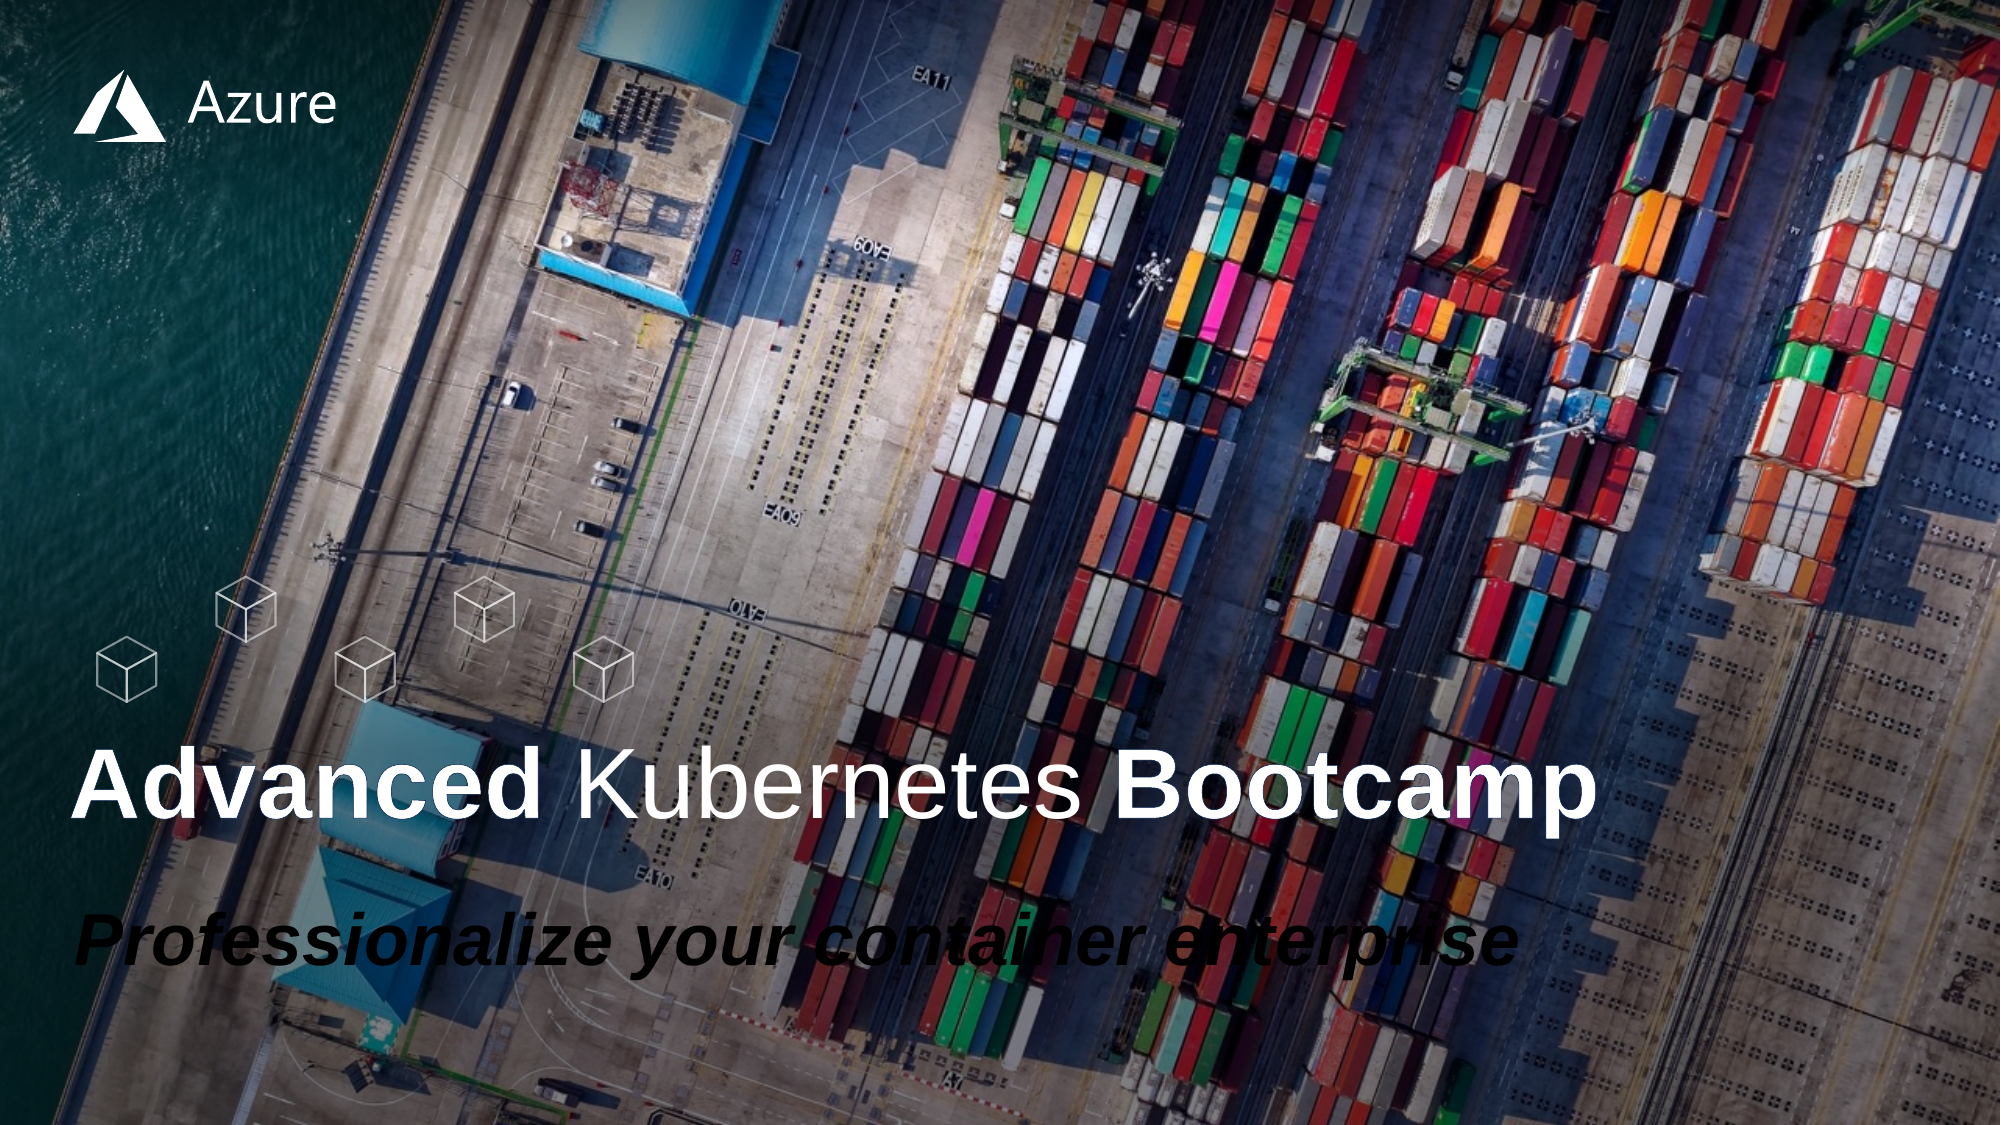

# Advanced Kubernetes Bootcamp
Professionalize your container enterprise